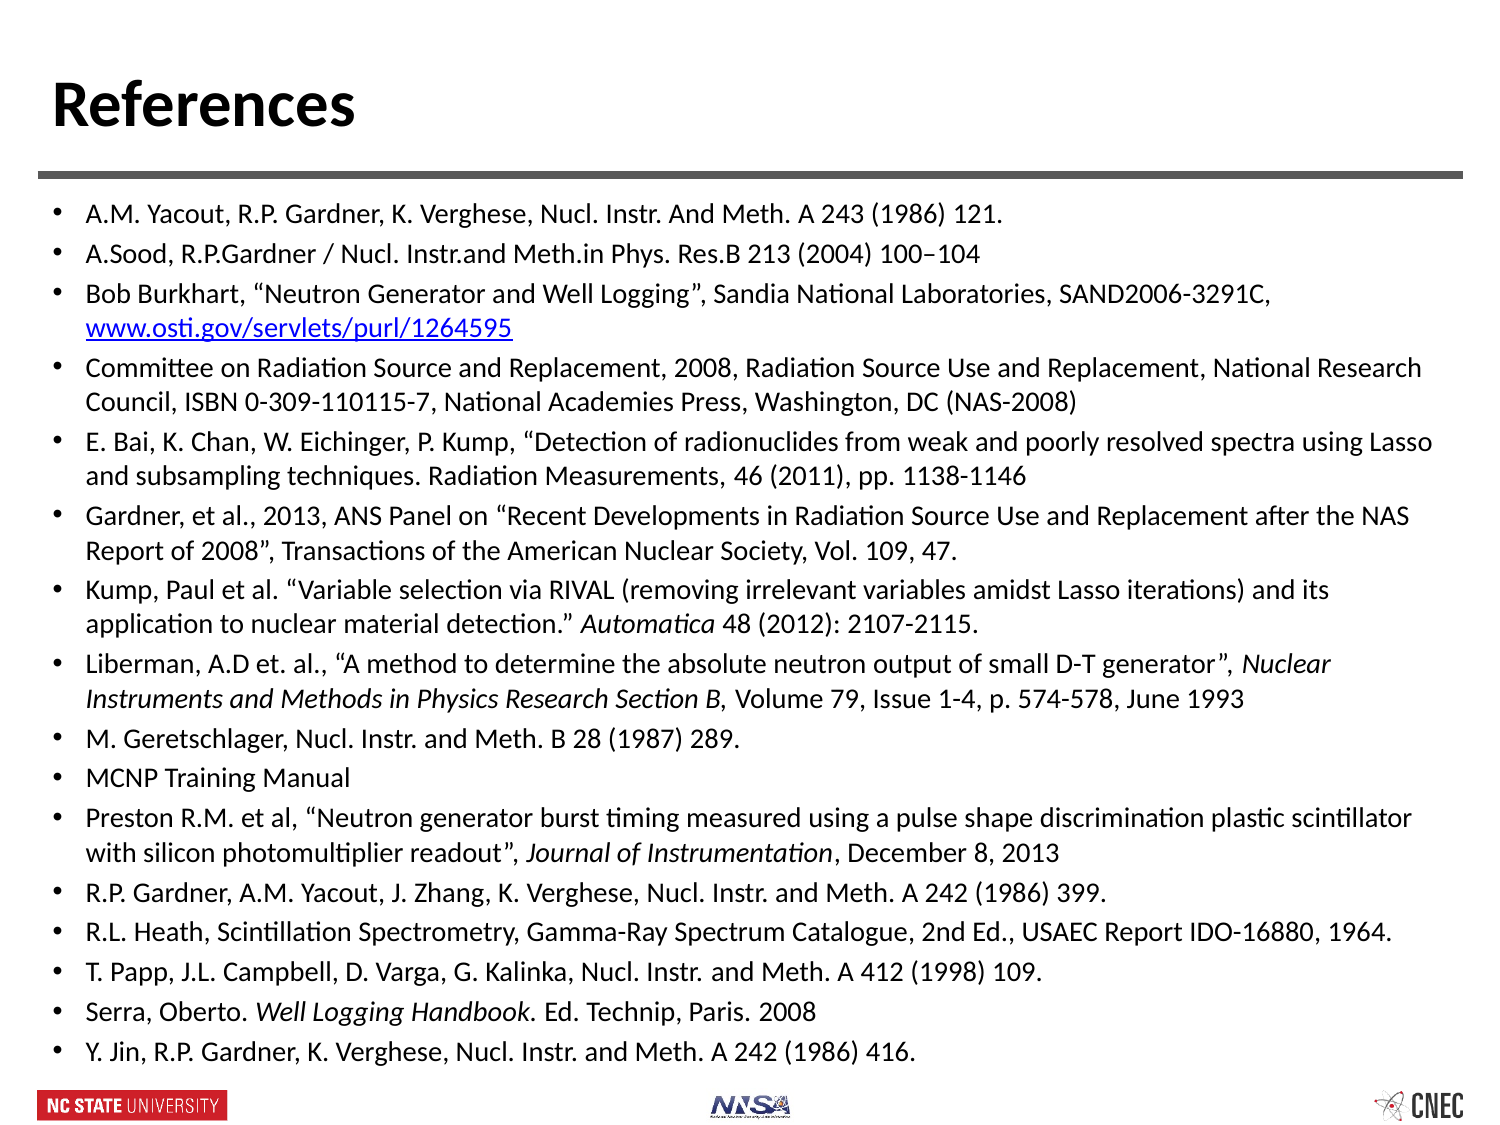

# References
A.M. Yacout, R.P. Gardner, K. Verghese, Nucl. Instr. And Meth. A 243 (1986) 121.
A.Sood, R.P.Gardner / Nucl. Instr.and Meth.in Phys. Res.B 213 (2004) 100–104
Bob Burkhart, “Neutron Generator and Well Logging”, Sandia National Laboratories, SAND2006-3291C, www.osti.gov/servlets/purl/1264595
Committee on Radiation Source and Replacement, 2008, Radiation Source Use and Replacement, National Research Council, ISBN 0-309-110115-7, National Academies Press, Washington, DC (NAS-2008)
E. Bai, K. Chan, W. Eichinger, P. Kump, “Detection of radionuclides from weak and poorly resolved spectra using Lasso and subsampling techniques. Radiation Measurements, 46 (2011), pp. 1138-1146
Gardner, et al., 2013, ANS Panel on “Recent Developments in Radiation Source Use and Replacement after the NAS Report of 2008”, Transactions of the American Nuclear Society, Vol. 109, 47.
Kump, Paul et al. “Variable selection via RIVAL (removing irrelevant variables amidst Lasso iterations) and its application to nuclear material detection.” Automatica 48 (2012): 2107-2115.
Liberman, A.D et. al., “A method to determine the absolute neutron output of small D-T generator”, Nuclear Instruments and Methods in Physics Research Section B, Volume 79, Issue 1-4, p. 574-578, June 1993
M. Geretschlager, Nucl. Instr. and Meth. B 28 (1987) 289.
MCNP Training Manual
Preston R.M. et al, “Neutron generator burst timing measured using a pulse shape discrimination plastic scintillator with silicon photomultiplier readout”, Journal of Instrumentation, December 8, 2013
R.P. Gardner, A.M. Yacout, J. Zhang, K. Verghese, Nucl. Instr. and Meth. A 242 (1986) 399.
R.L. Heath, Scintillation Spectrometry, Gamma-Ray Spectrum Catalogue, 2nd Ed., USAEC Report IDO-16880, 1964.
T. Papp, J.L. Campbell, D. Varga, G. Kalinka, Nucl. Instr. and Meth. A 412 (1998) 109.
Serra, Oberto. Well Logging Handbook. Ed. Technip, Paris. 2008
Y. Jin, R.P. Gardner, K. Verghese, Nucl. Instr. and Meth. A 242 (1986) 416.